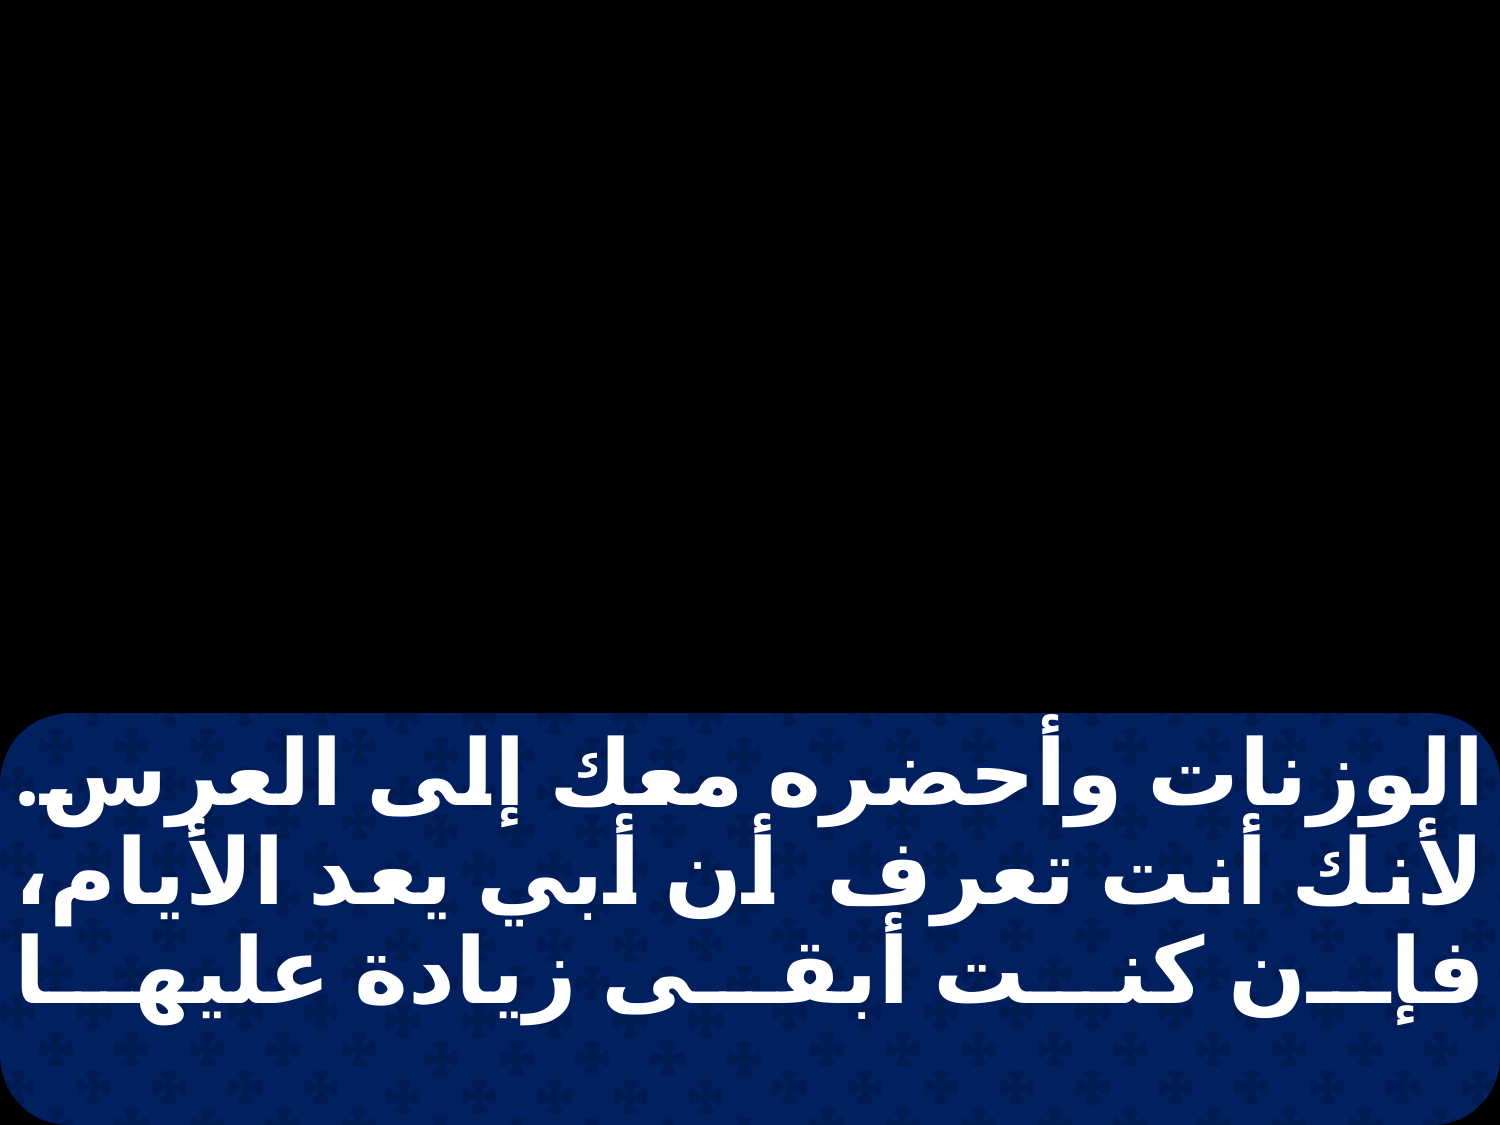

الوزنات وأحضره معك إلى العرس. لأنك أنت تعرف  أن أبي يعد الأيام، فإن كنت أبقى زيادة عليها